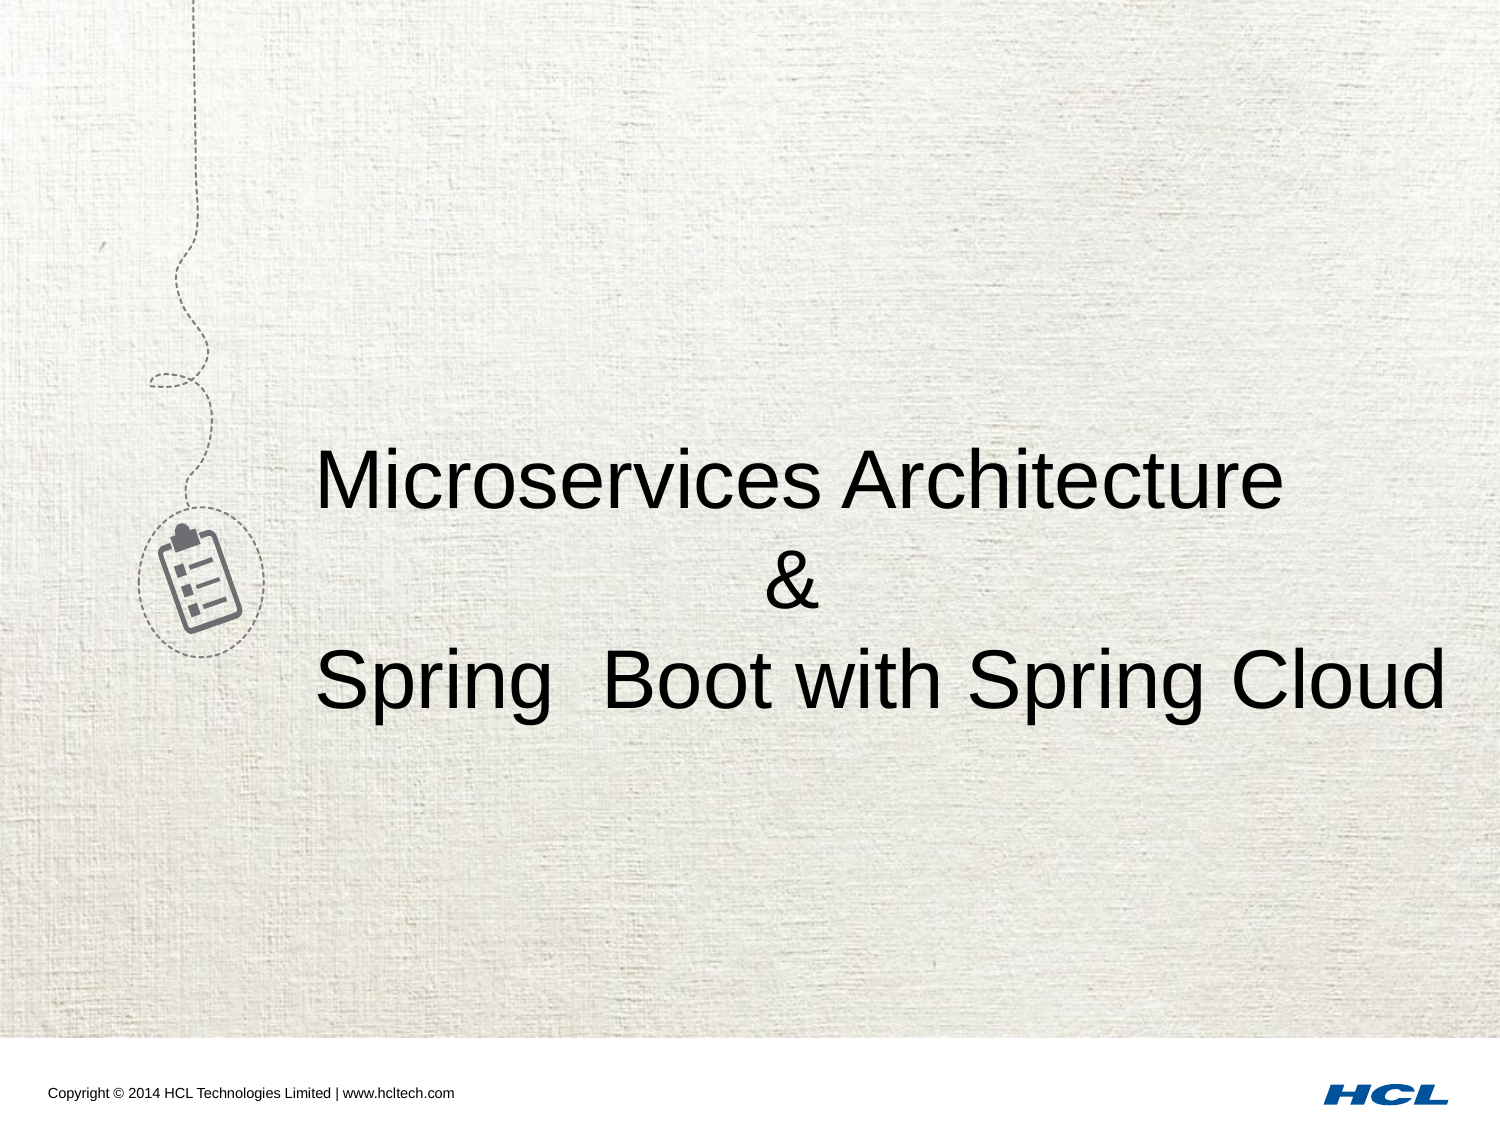

Microservices Architecture
			&
Spring  Boot with Spring Cloud